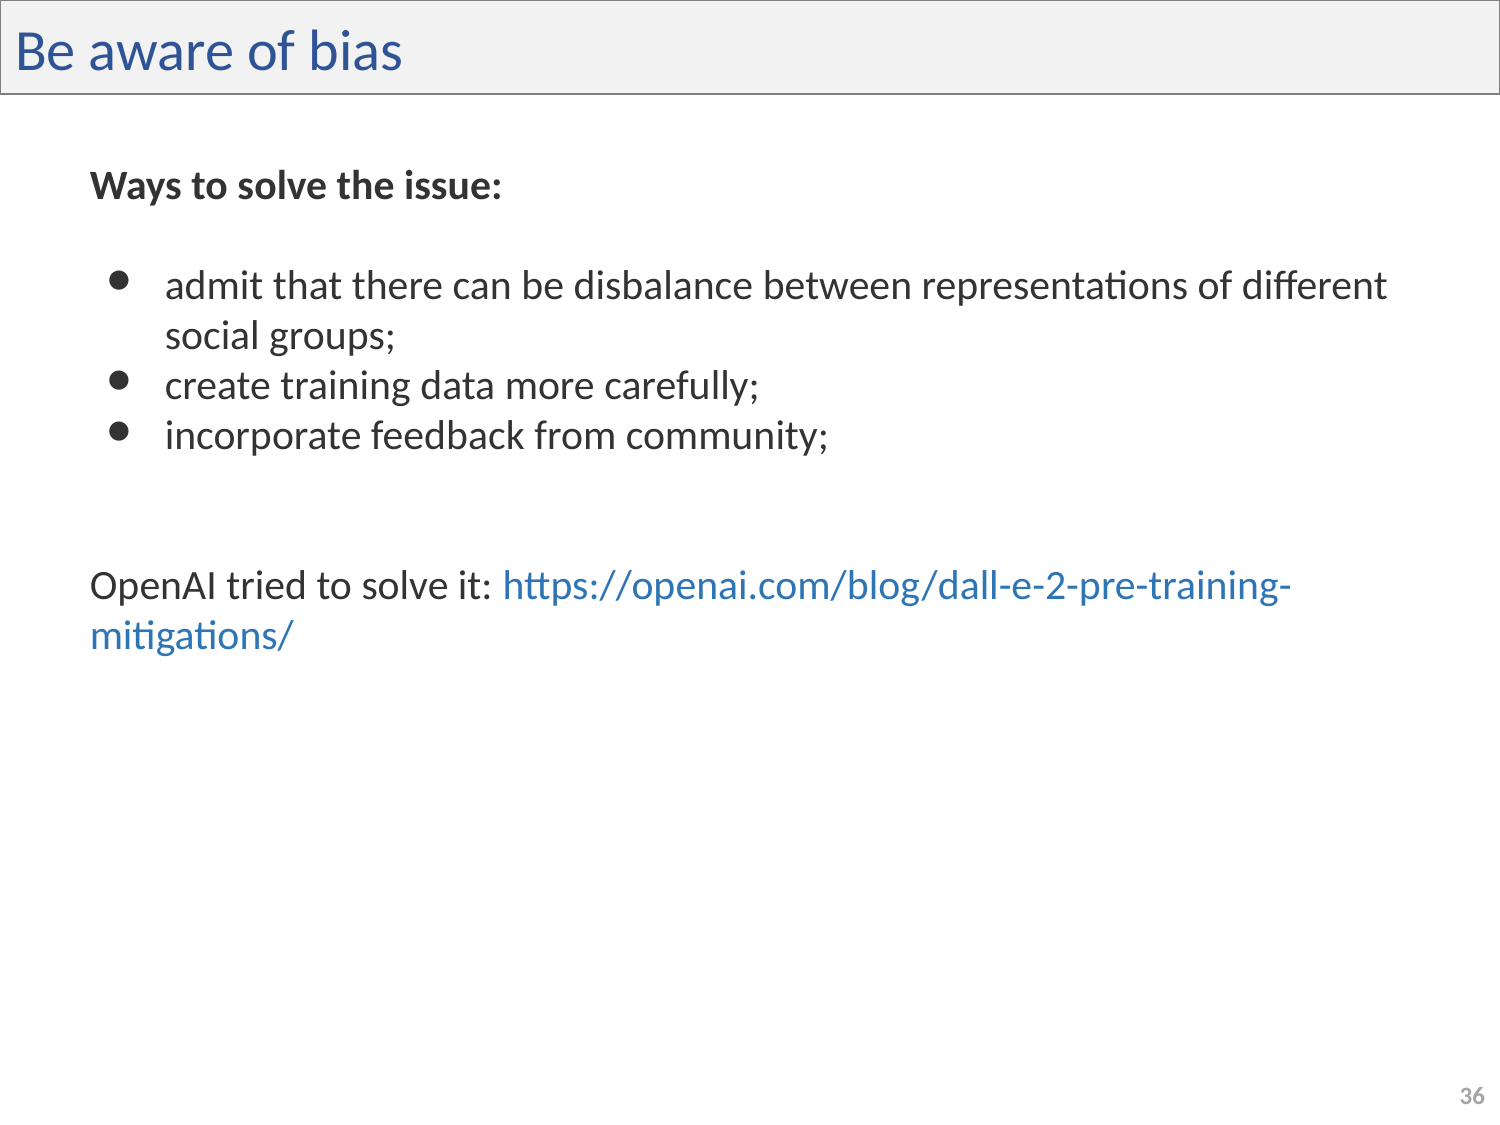

Be aware of bias
Ways to solve the issue:
admit that there can be disbalance between representations of different social groups;
create training data more carefully;
incorporate feedback from community;

OpenAI tried to solve it: https://openai.com/blog/dall-e-2-pre-training-mitigations/
36